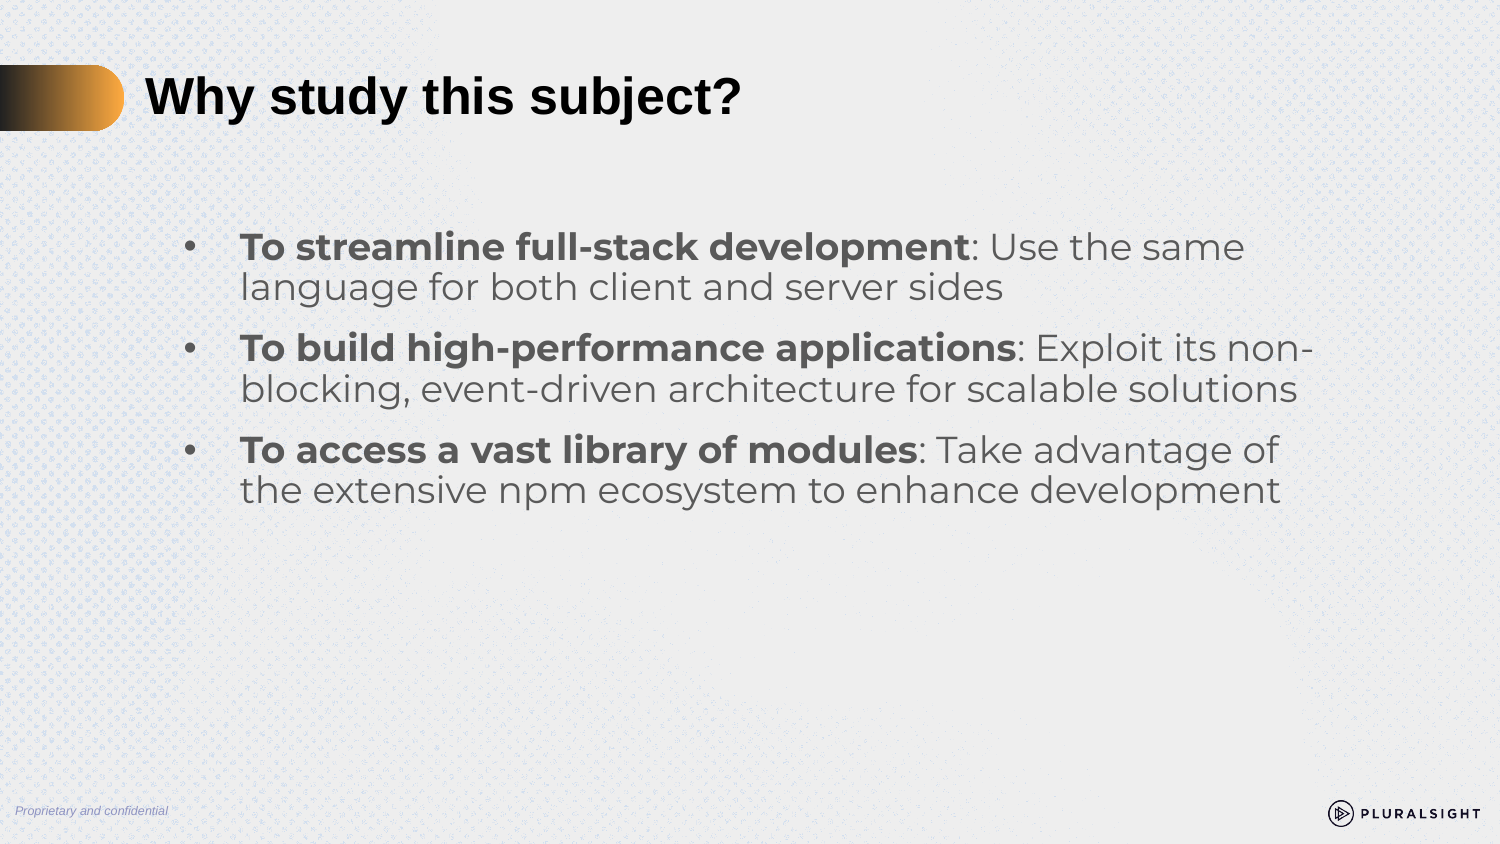

# Why study this subject?
To streamline full-stack development: Use the same language for both client and server sides
To build high-performance applications: Exploit its non-blocking, event-driven architecture for scalable solutions
To access a vast library of modules: Take advantage of the extensive npm ecosystem to enhance development